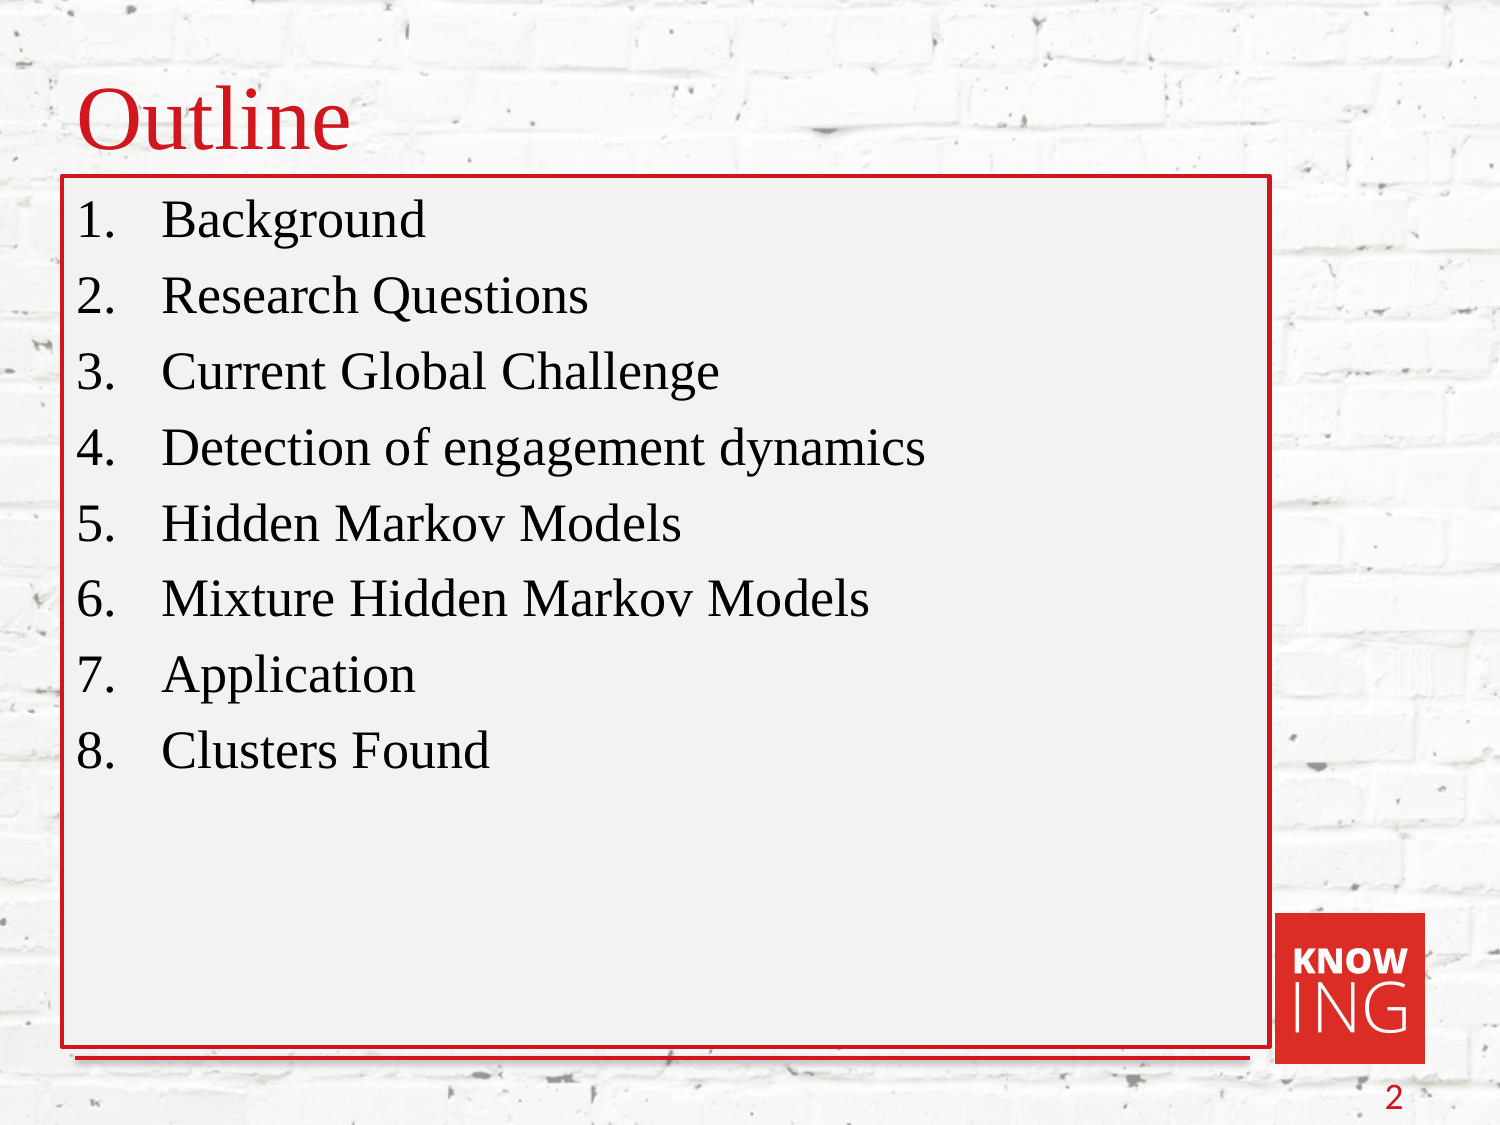

# Outline
Background
Research Questions
Current Global Challenge
Detection of engagement dynamics
Hidden Markov Models
Mixture Hidden Markov Models
Application
Clusters Found
2